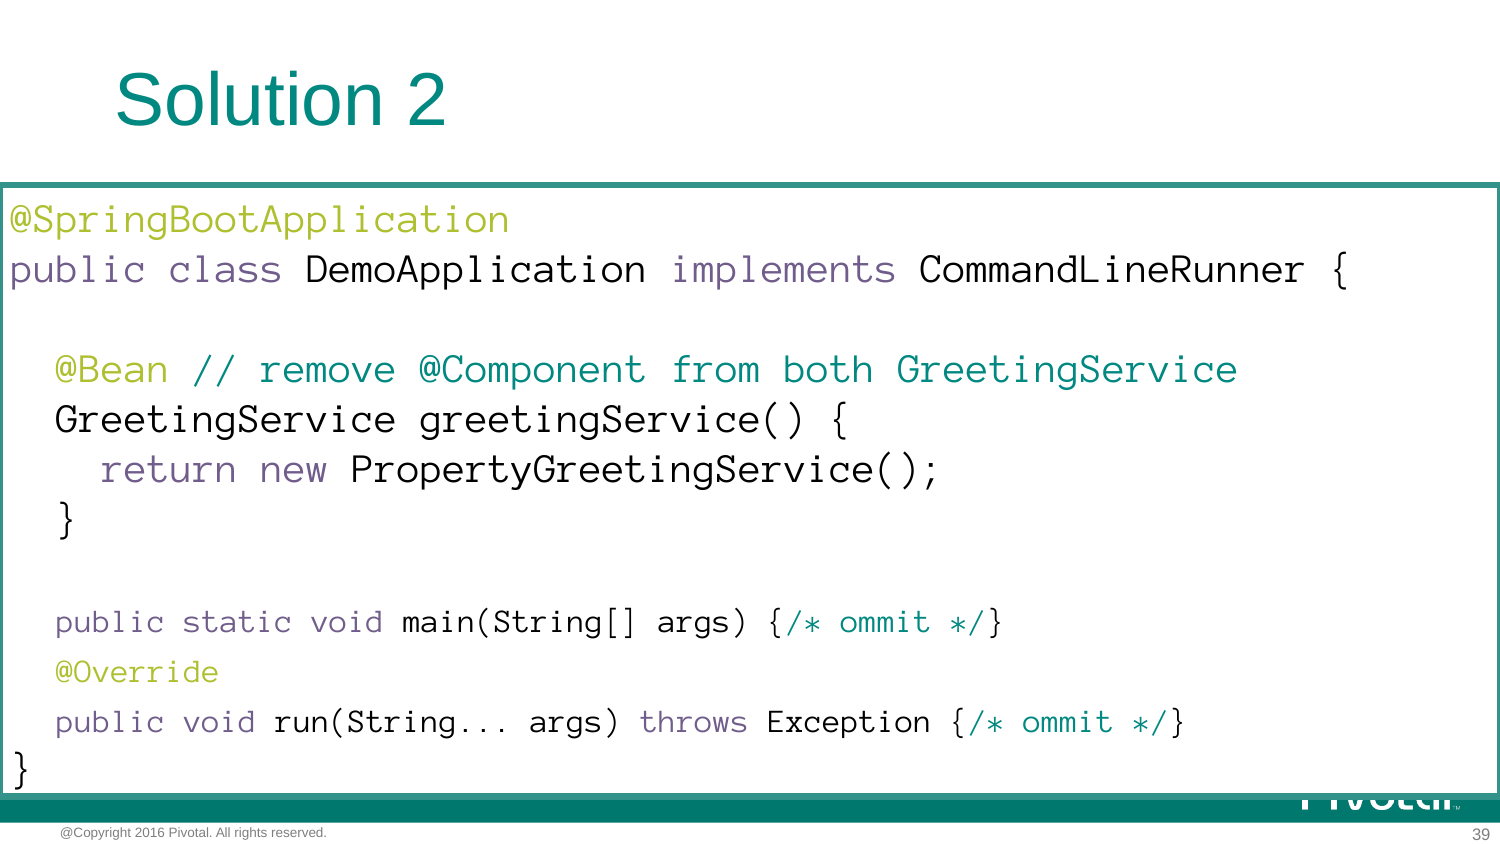

# Solution 2
@SpringBootApplication
public class DemoApplication implements CommandLineRunner {

  @Bean // remove @Component from both GreetingService
  GreetingService greetingService() {
    return new PropertyGreetingService();
  }
  public static void main(String[] args) {/* ommit */}
  @Override
  public void run(String... args) throws Exception {/* ommit */}
}